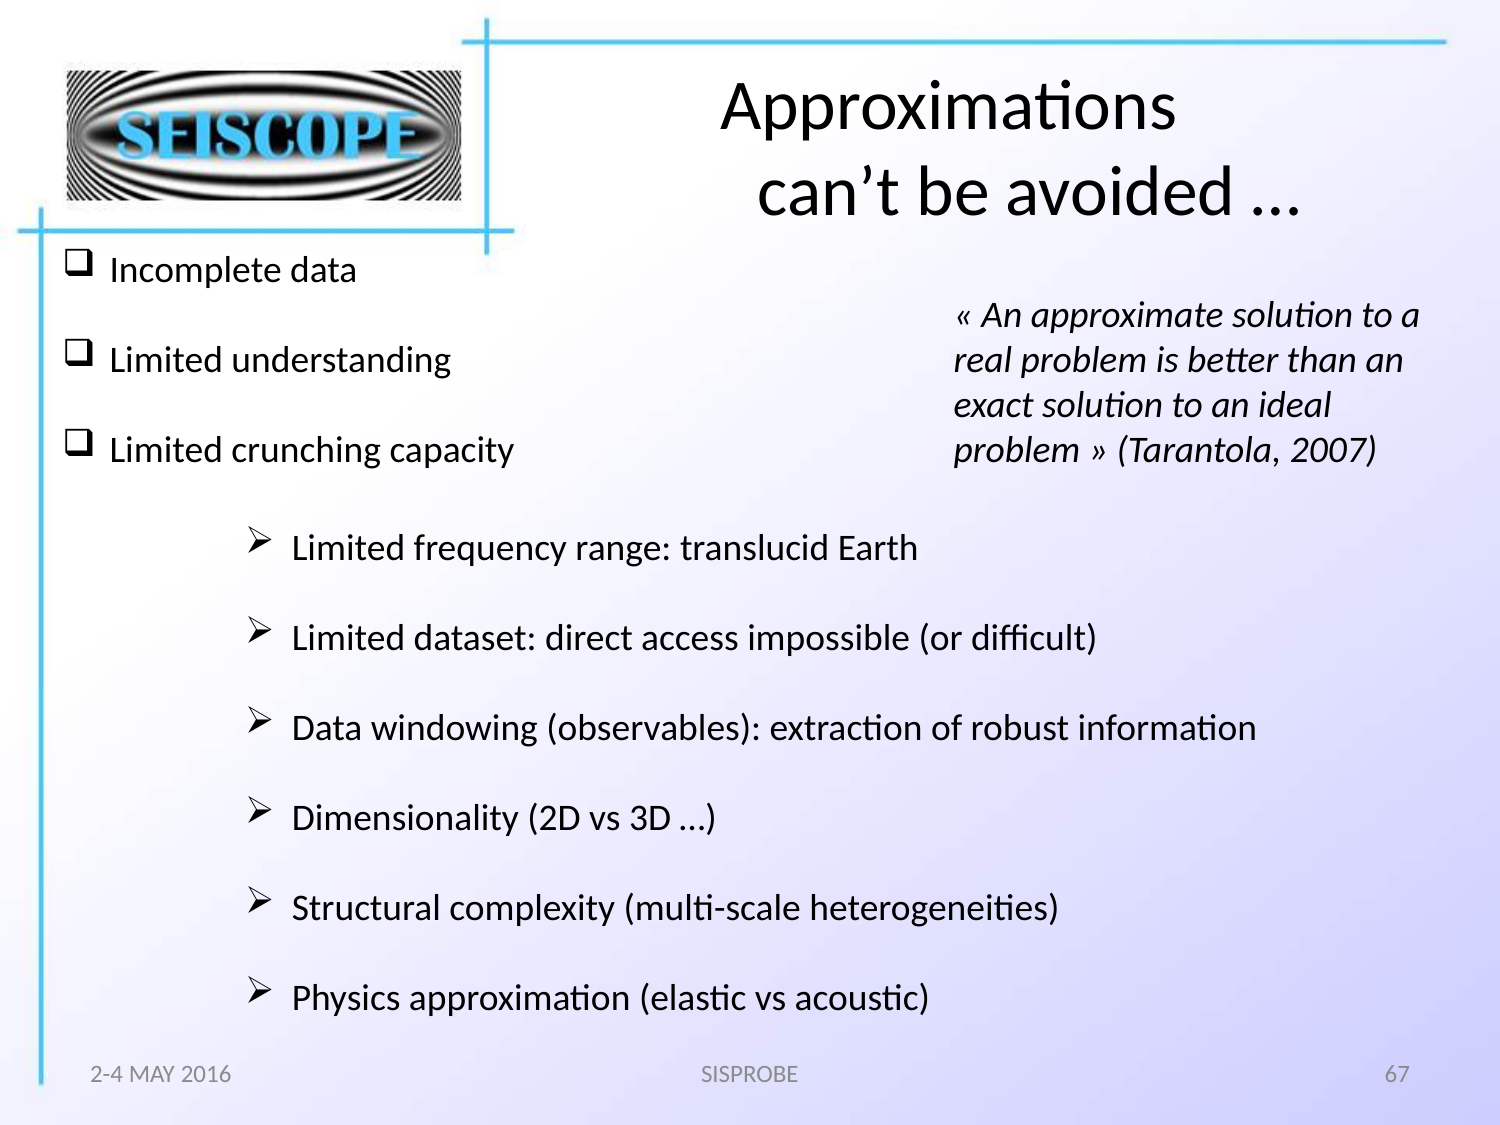

# Approximations can’t be avoided …

Incomplete data

Limited understanding

Limited crunching capacity
« An approximate solution to a real problem is better than an exact solution to an ideal problem » (Tarantola, 2007)
Limited frequency range: translucid Earth

Limited dataset: direct access impossible (or difficult)

Data windowing (observables): extraction of robust information

Dimensionality (2D vs 3D …)

Structural complexity (multi-scale heterogeneities)

Physics approximation (elastic vs acoustic)
2-4 MAY 2016
SISPROBE
67